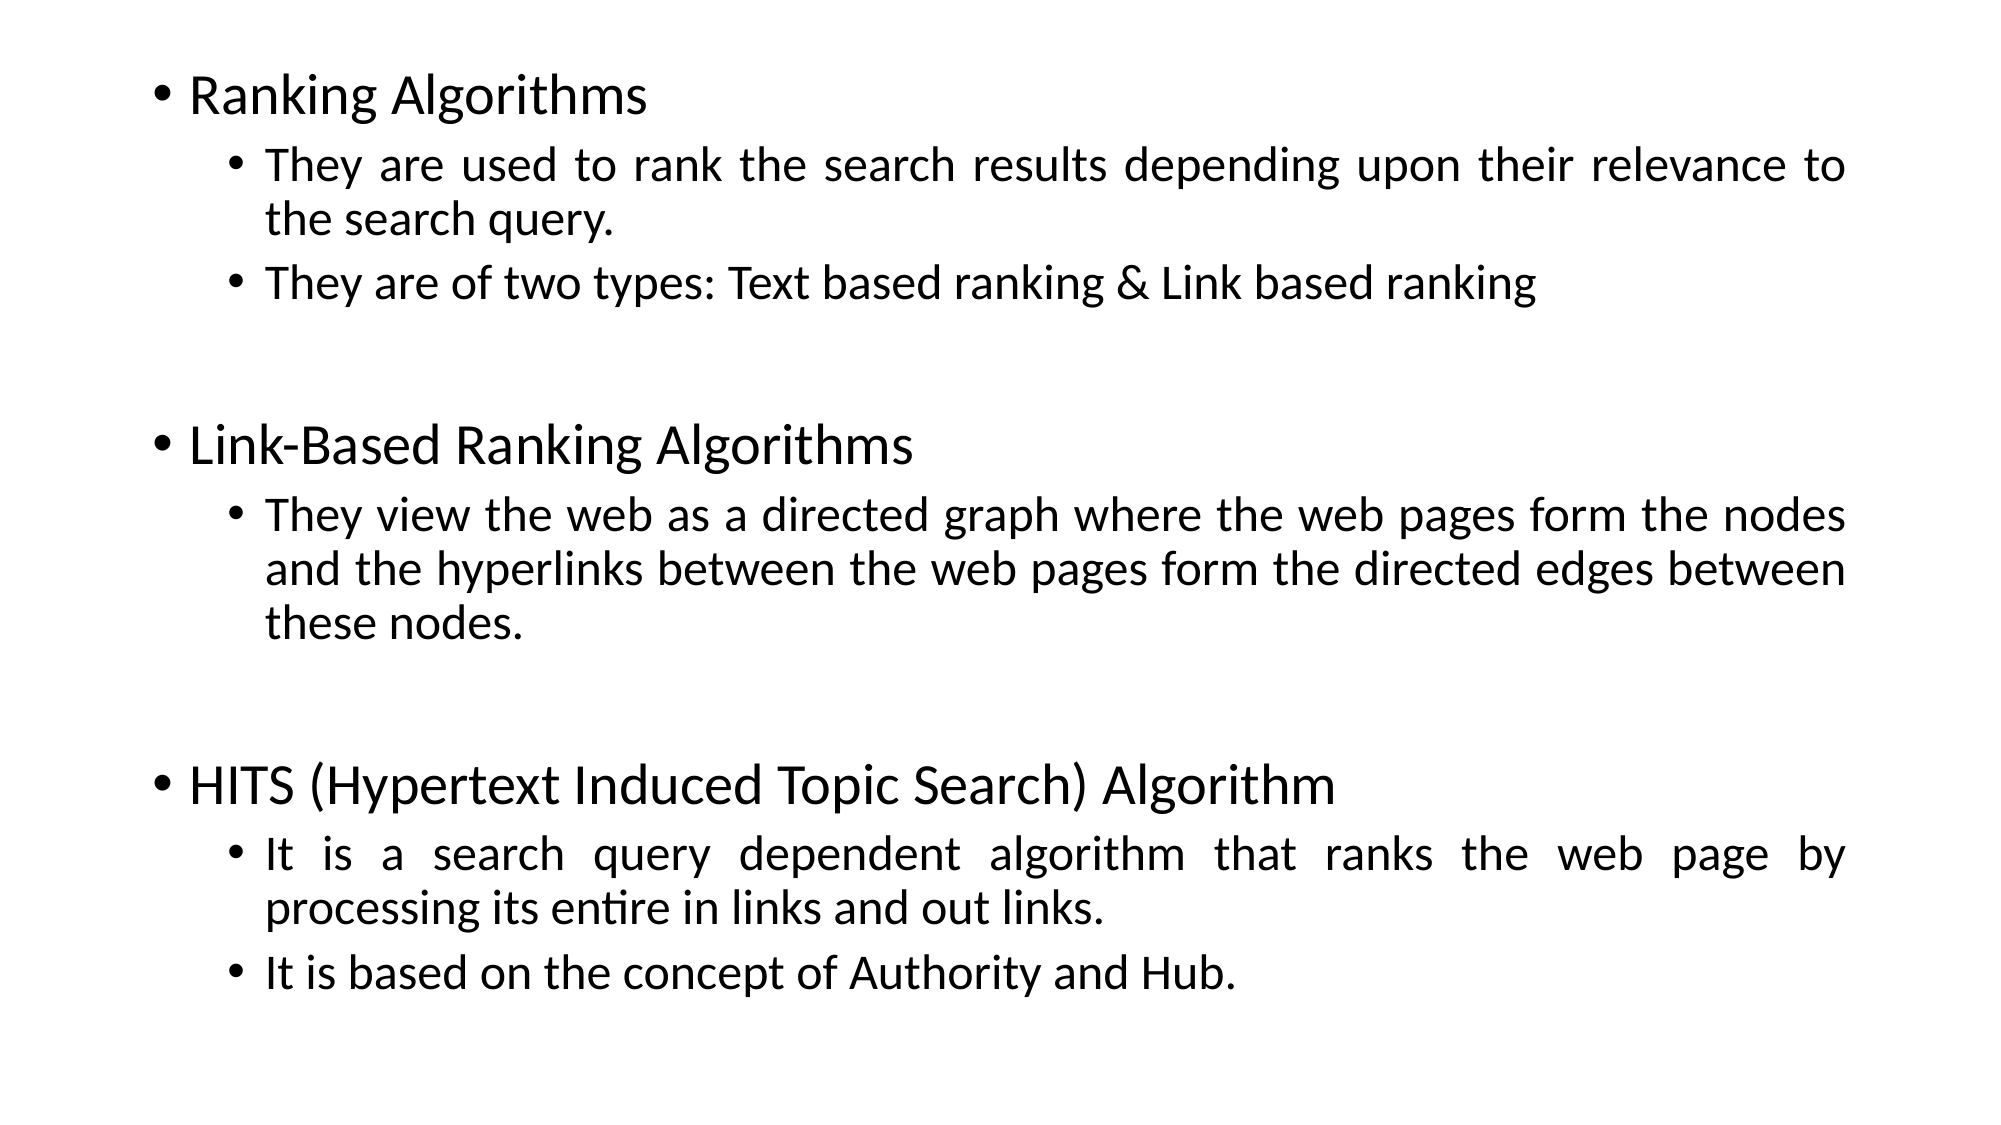

Ranking Algorithms
They are used to rank the search results depending upon their relevance to the search query.
They are of two types: Text based ranking & Link based ranking

Link-Based Ranking Algorithms
They view the web as a directed graph where the web pages form the nodes and the hyperlinks between the web pages form the directed edges between these nodes.

HITS (Hypertext Induced Topic Search) Algorithm
It is a search query dependent algorithm that ranks the web page by processing its entire in links and out links.
It is based on the concept of Authority and Hub.